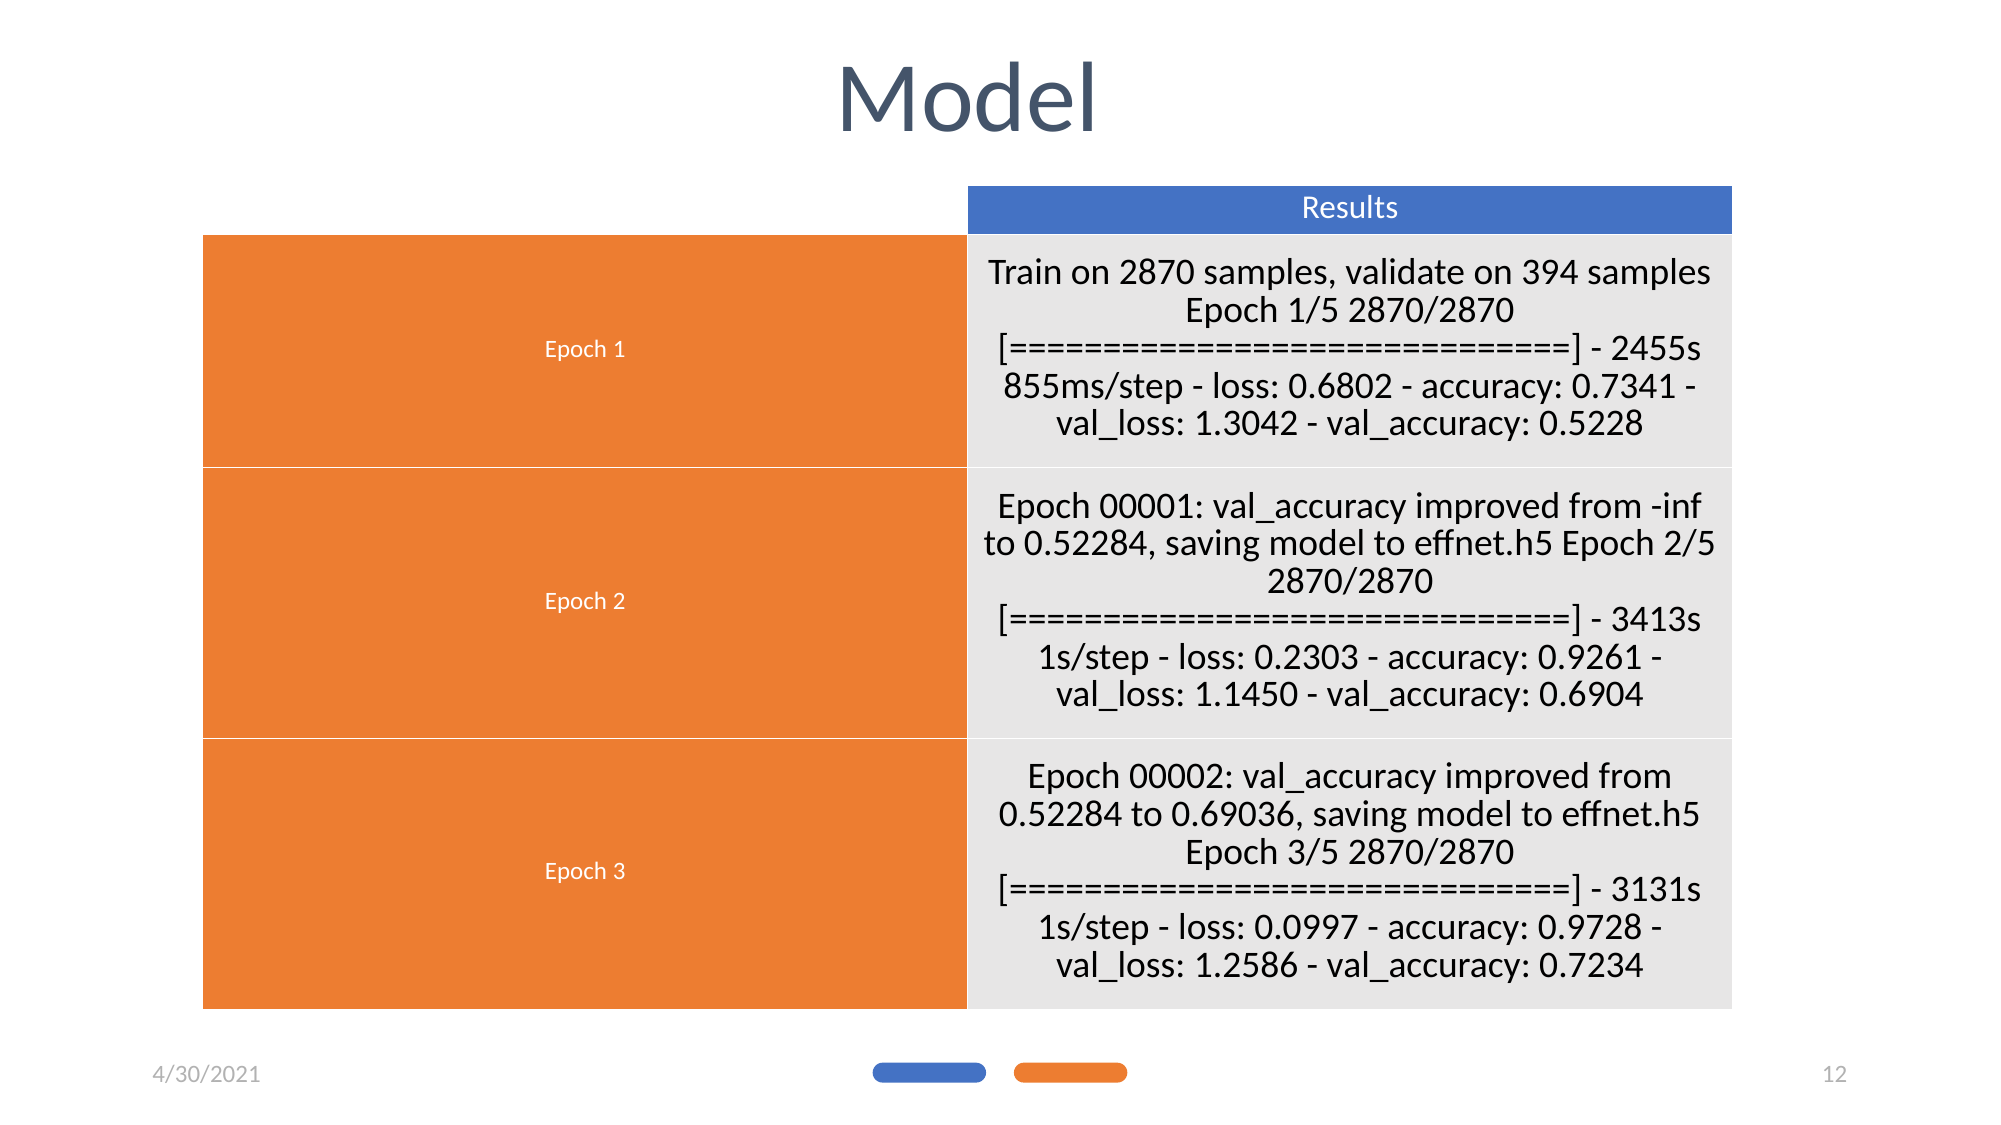

Model
|  | Results |
| --- | --- |
| Epoch 1 | Train on 2870 samples, validate on 394 samples Epoch 1/5 2870/2870 [==============================] - 2455s 855ms/step - loss: 0.6802 - accuracy: 0.7341 - val\_loss: 1.3042 - val\_accuracy: 0.5228 |
| Epoch 2 | Epoch 00001: val\_accuracy improved from -inf to 0.52284, saving model to effnet.h5 Epoch 2/5 2870/2870 [==============================] - 3413s 1s/step - loss: 0.2303 - accuracy: 0.9261 - val\_loss: 1.1450 - val\_accuracy: 0.6904 |
| Epoch 3 | Epoch 00002: val\_accuracy improved from 0.52284 to 0.69036, saving model to effnet.h5 Epoch 3/5 2870/2870 [==============================] - 3131s 1s/step - loss: 0.0997 - accuracy: 0.9728 - val\_loss: 1.2586 - val\_accuracy: 0.7234 |
4/30/2021
12